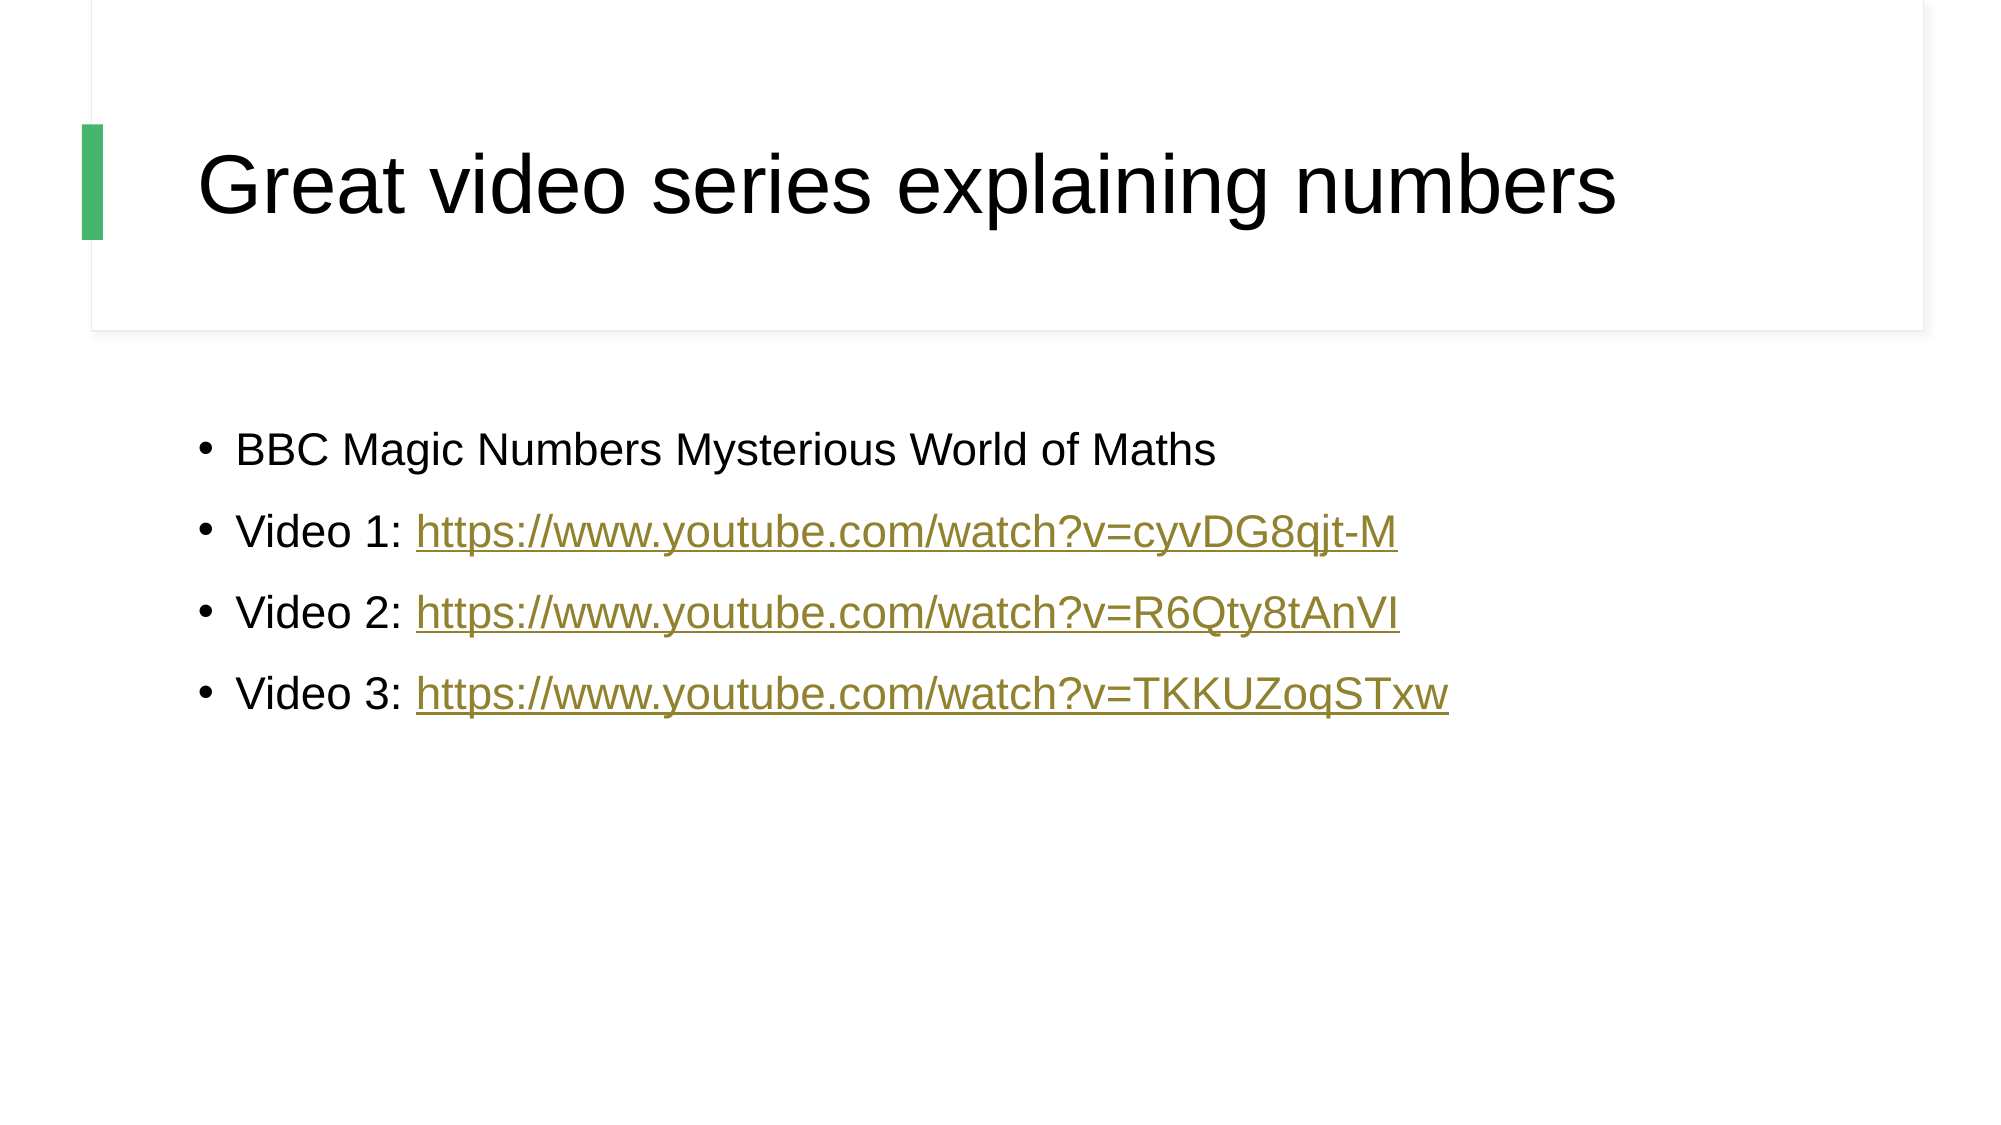

# Great video series explaining numbers

BBC Magic Numbers Mysterious World of Maths
Video 1: https://www.youtube.com/watch?v=cyvDG8qjt-M
Video 2: https://www.youtube.com/watch?v=R6Qty8tAnVI
Video 3: https://www.youtube.com/watch?v=TKKUZoqSTxw